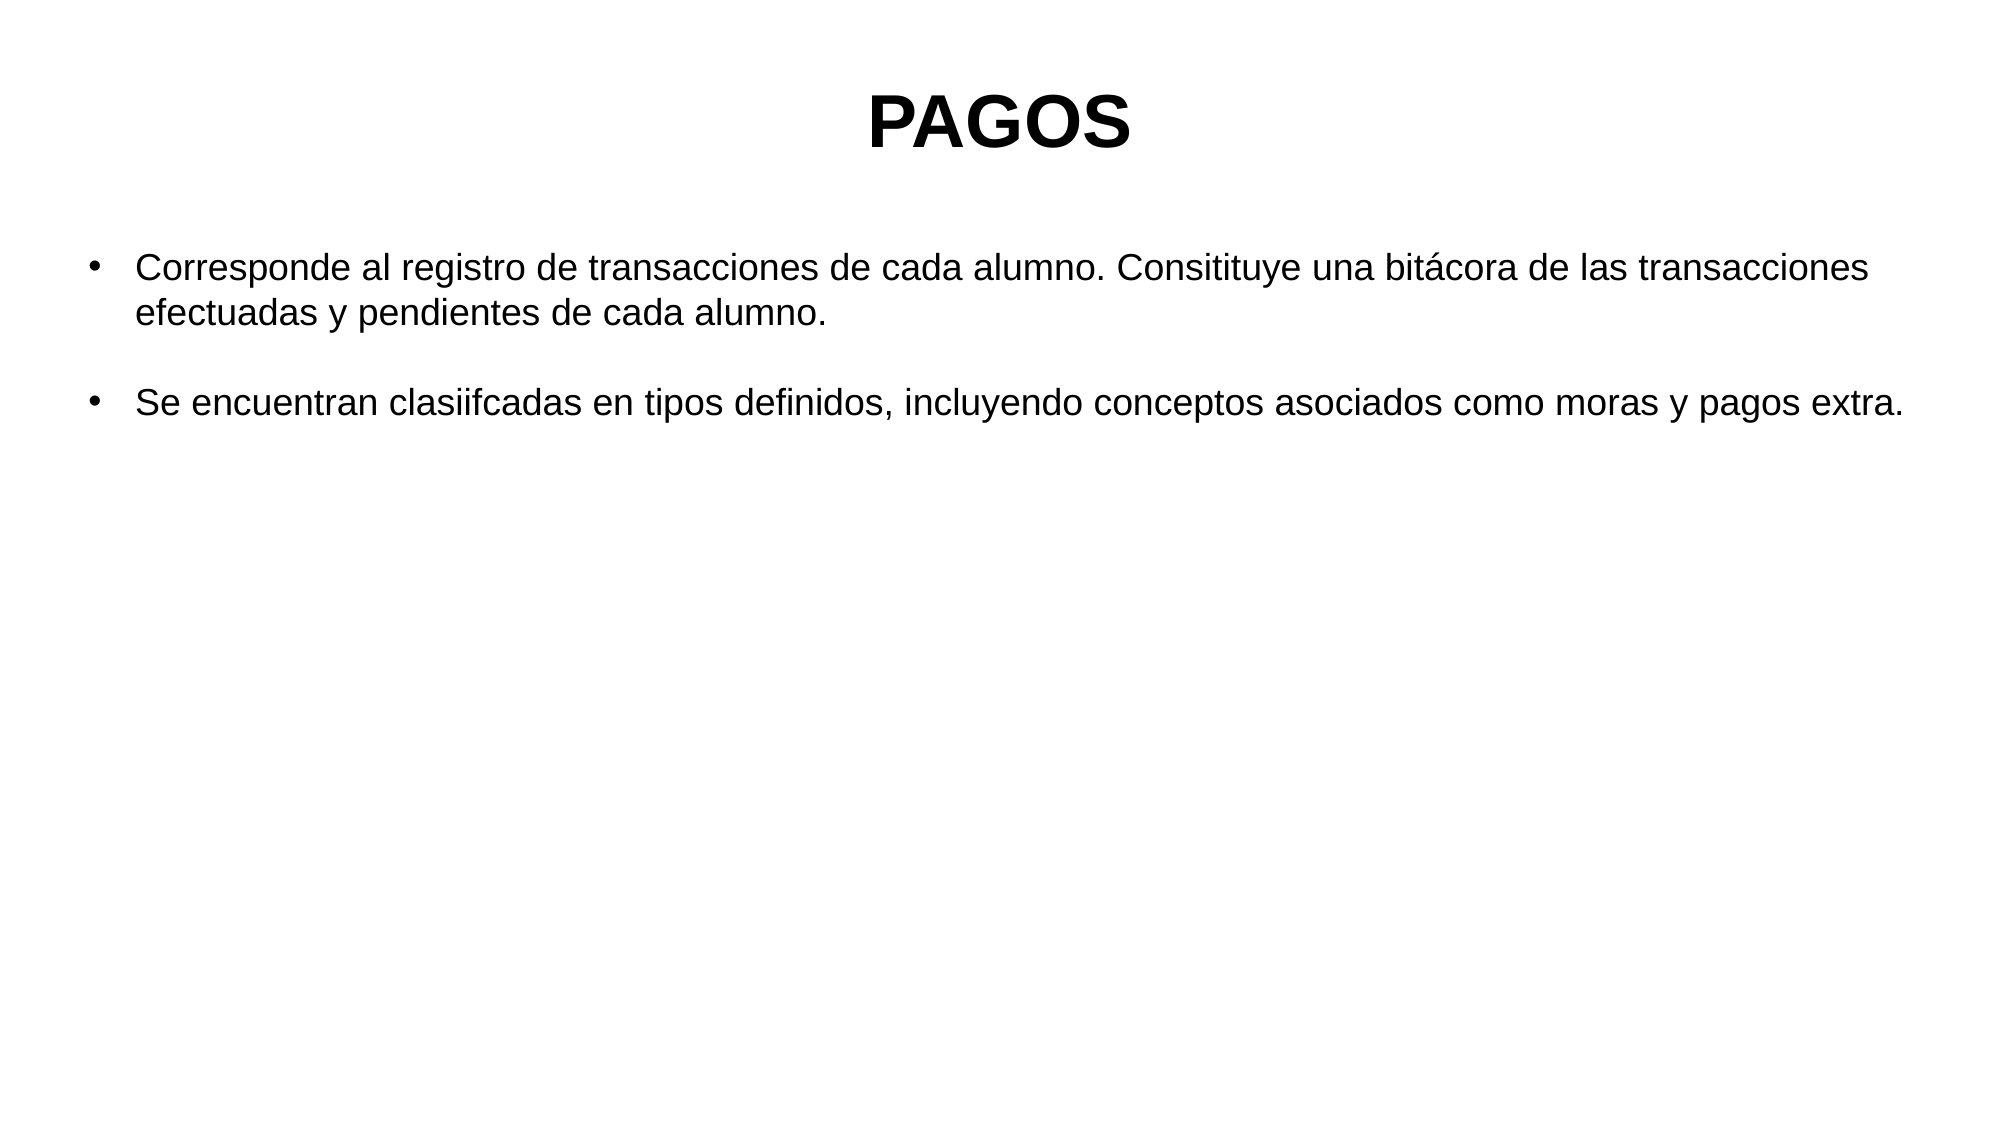

# pagos
Corresponde al registro de transacciones de cada alumno. Consitituye una bitácora de las transacciones efectuadas y pendientes de cada alumno.

Se encuentran clasiifcadas en tipos definidos, incluyendo conceptos asociados como moras y pagos extra.